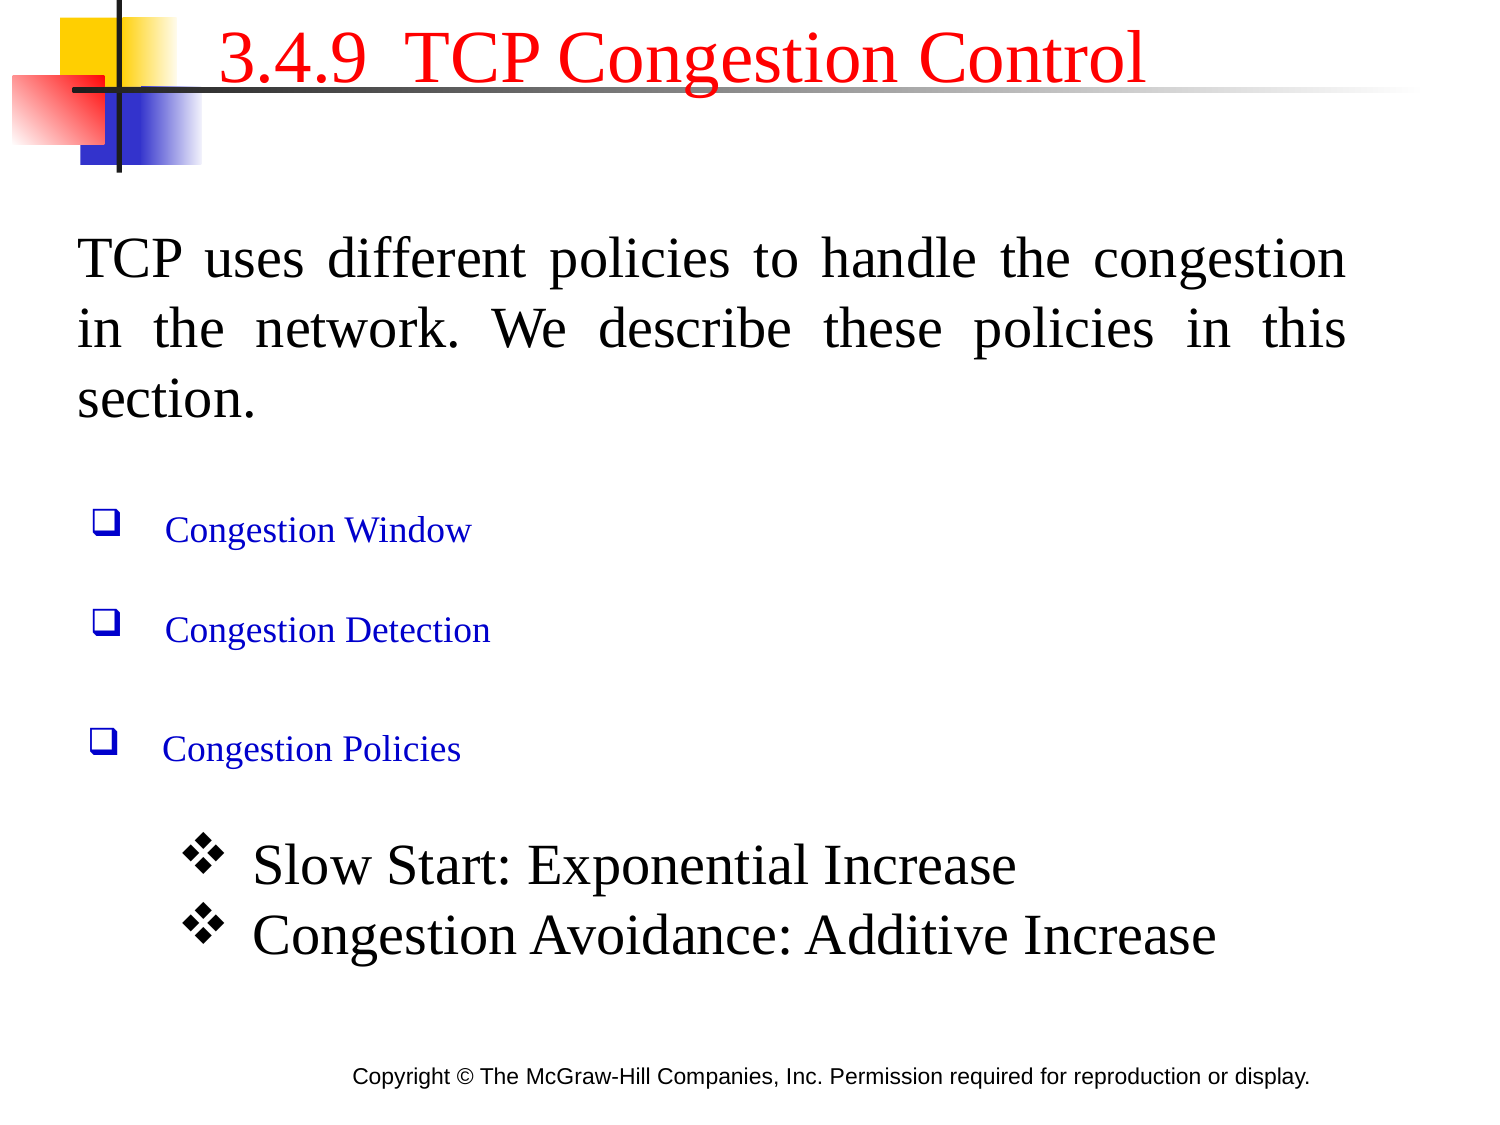

3.4.9  TCP Congestion Control

TCP uses different policies to handle the congestion in the network. We describe these policies in this section.
Congestion Window
Congestion Detection
Congestion Policies
Slow Start: Exponential Increase
Congestion Avoidance: Additive Increase